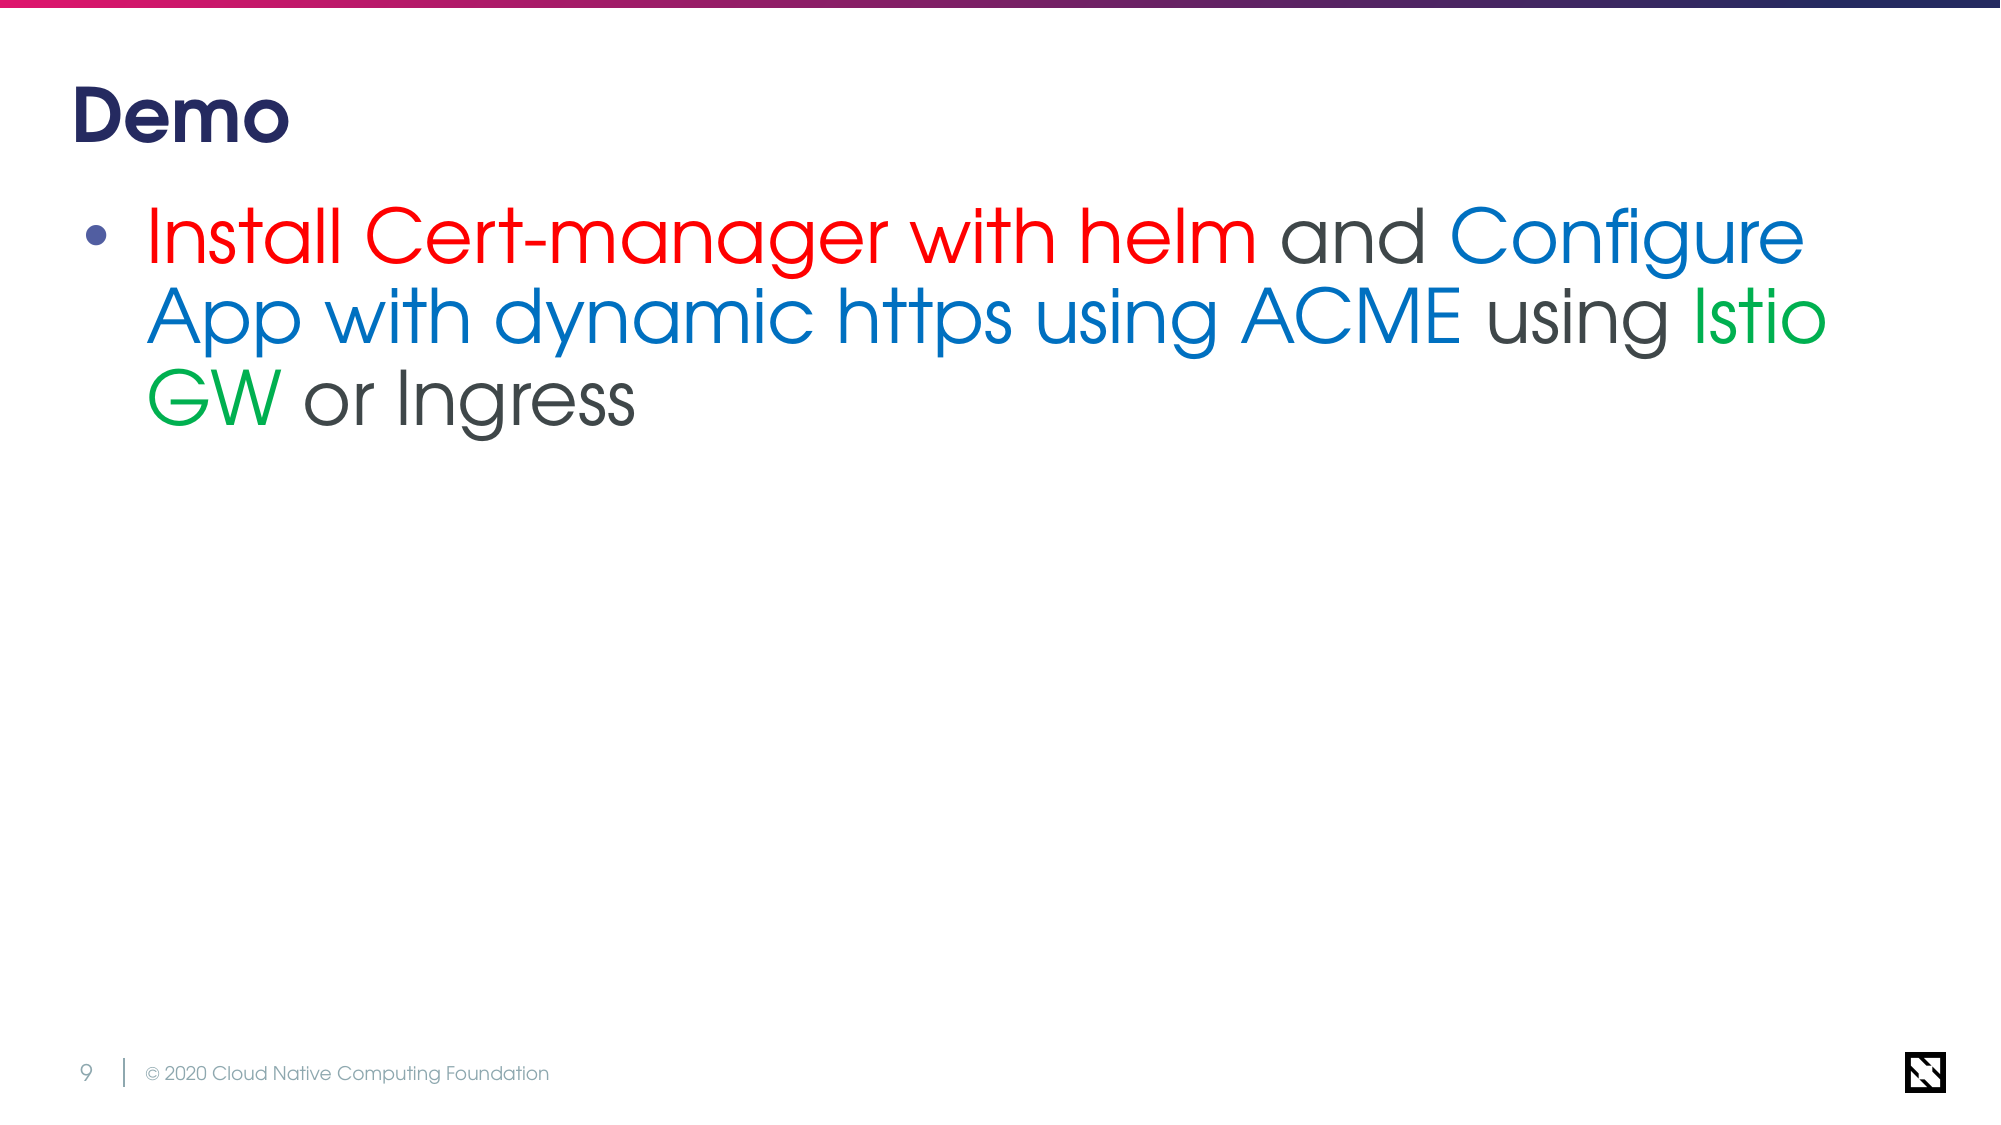

# Demo
Install Cert-manager with helm and Configure App with dynamic https using ACME using Istio GW or Ingress